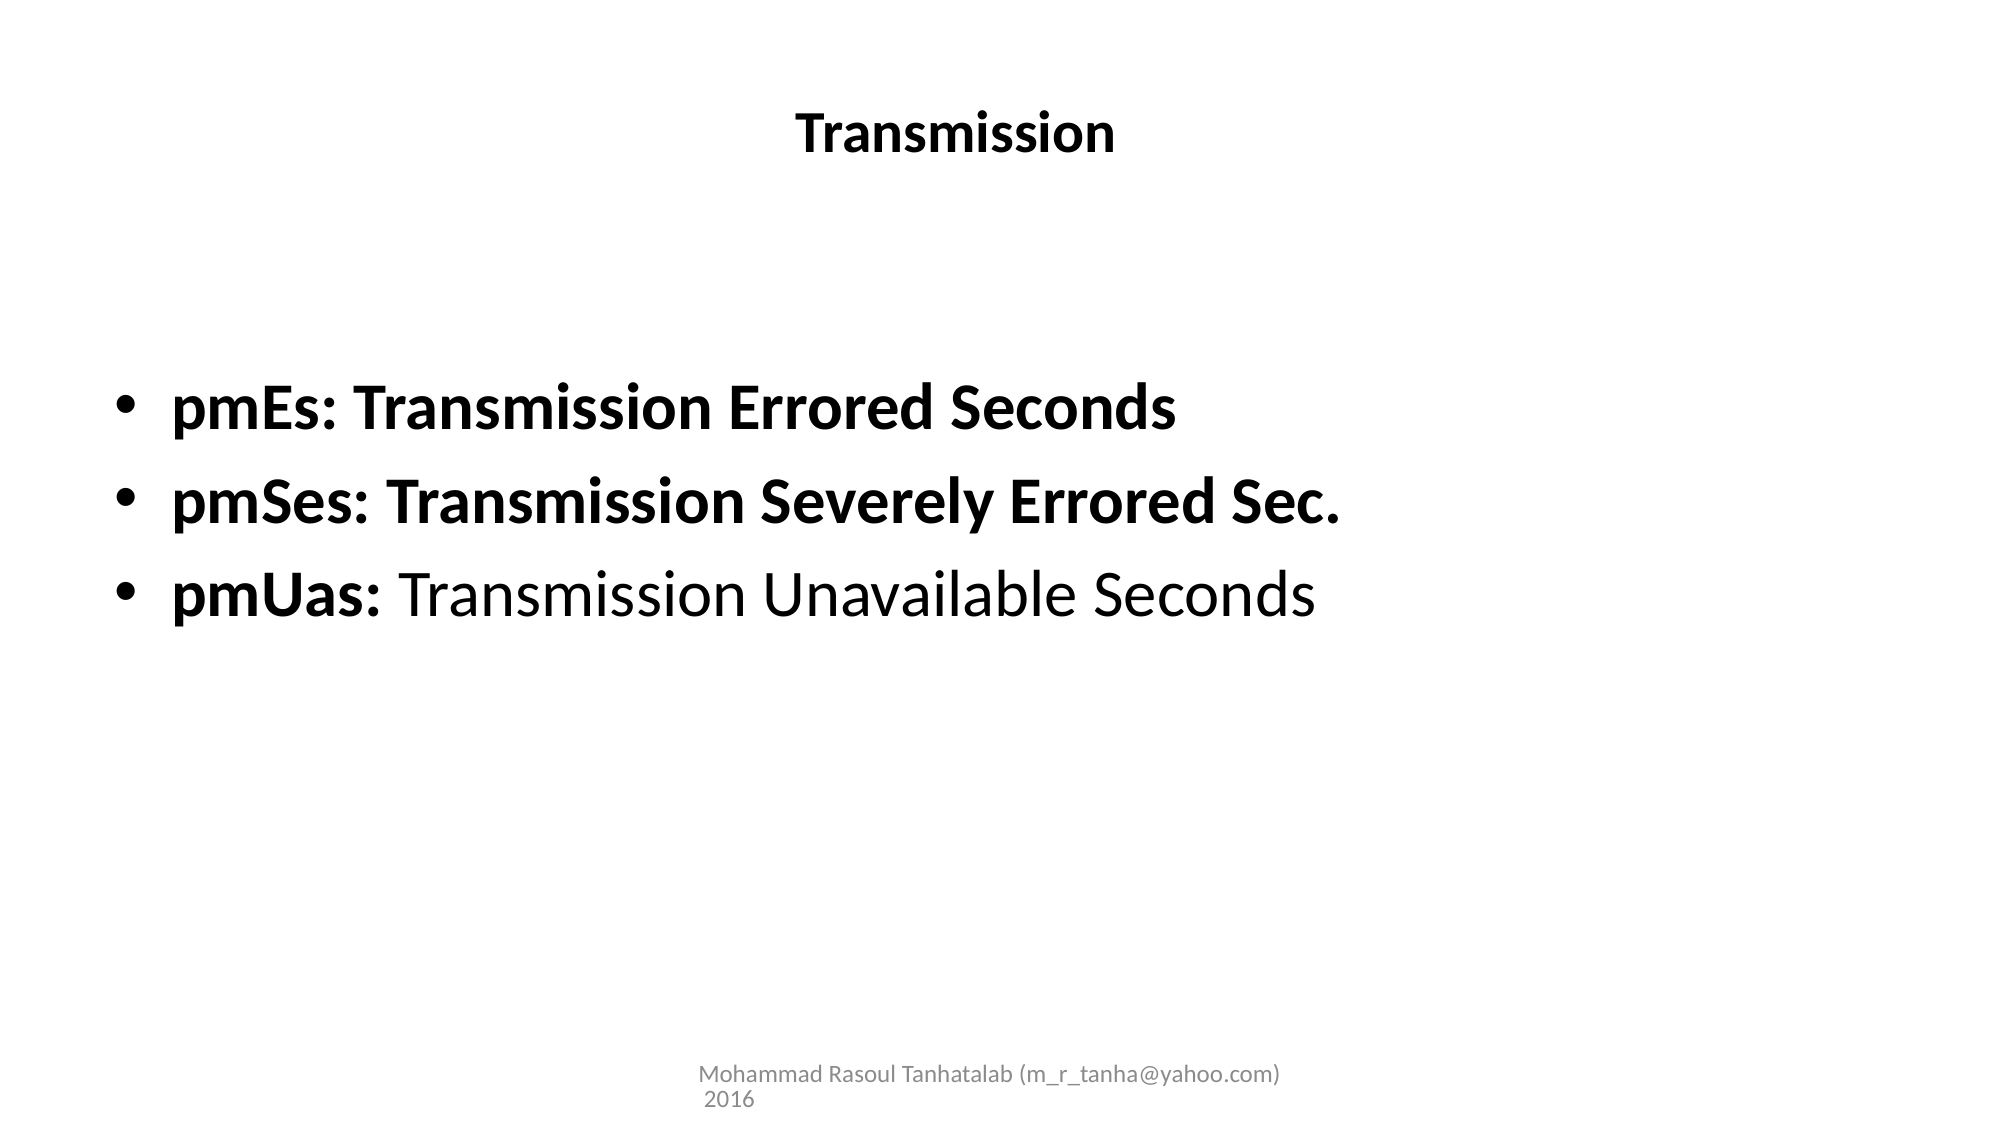

# Transmission

pmEs: Transmission Errored Seconds
pmSes: Transmission Severely Errored Sec.
pmUas: Transmission Unavailable Seconds
Mohammad Rasoul Tanhatalab (m_r_tanha@yahoo.com)    2016